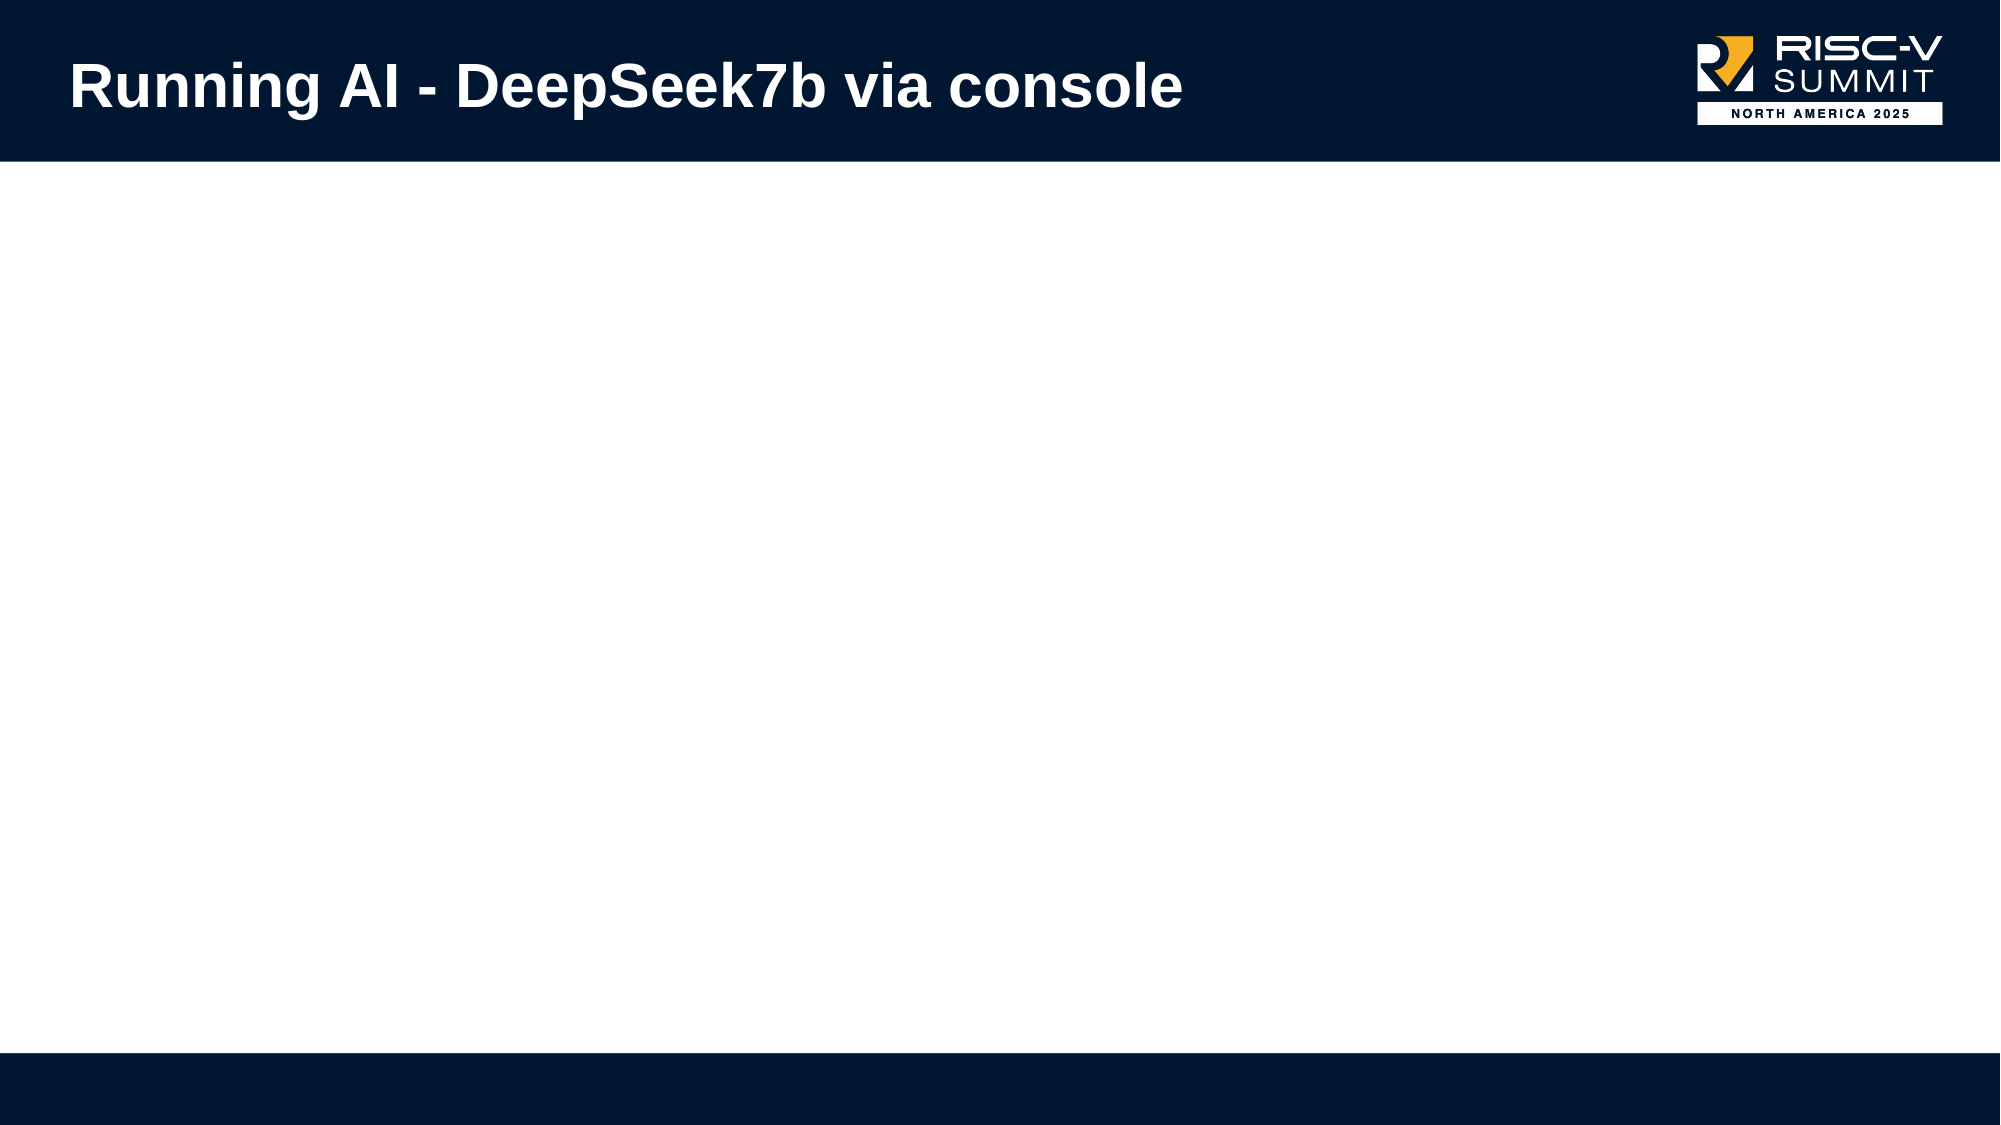

# Running AI - DeepSeek7b via console